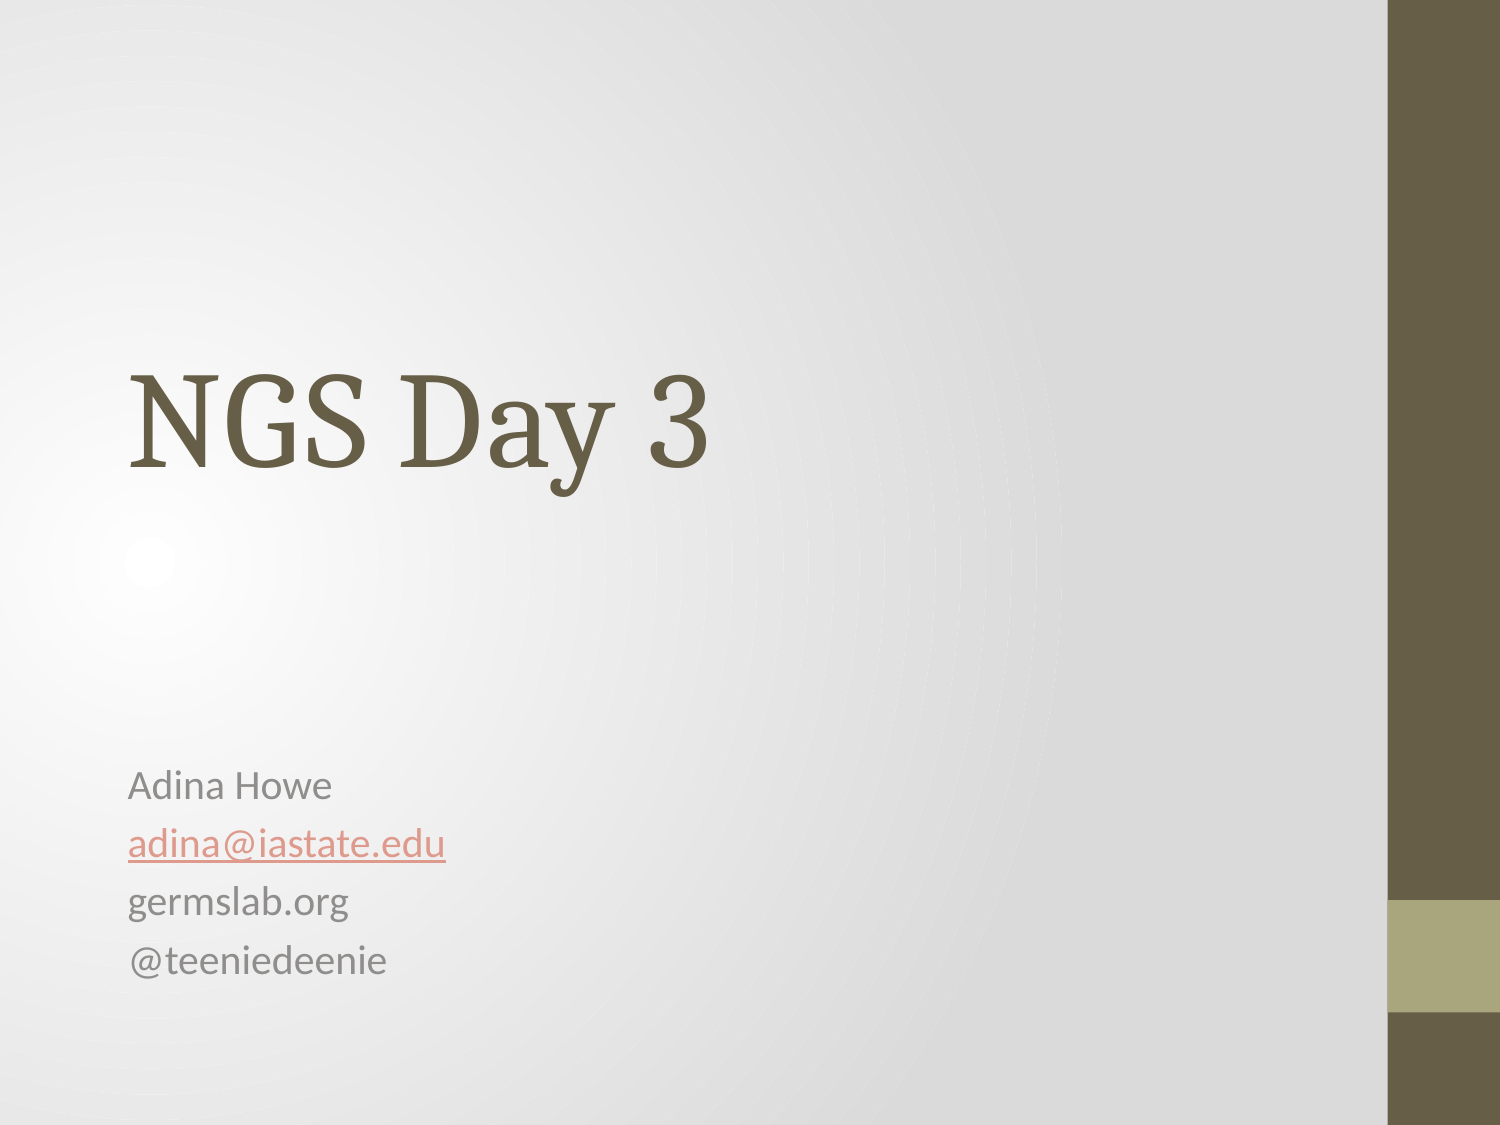

# NGS Day 3
Adina Howe
adina@iastate.edu
germslab.org
@teeniedeenie